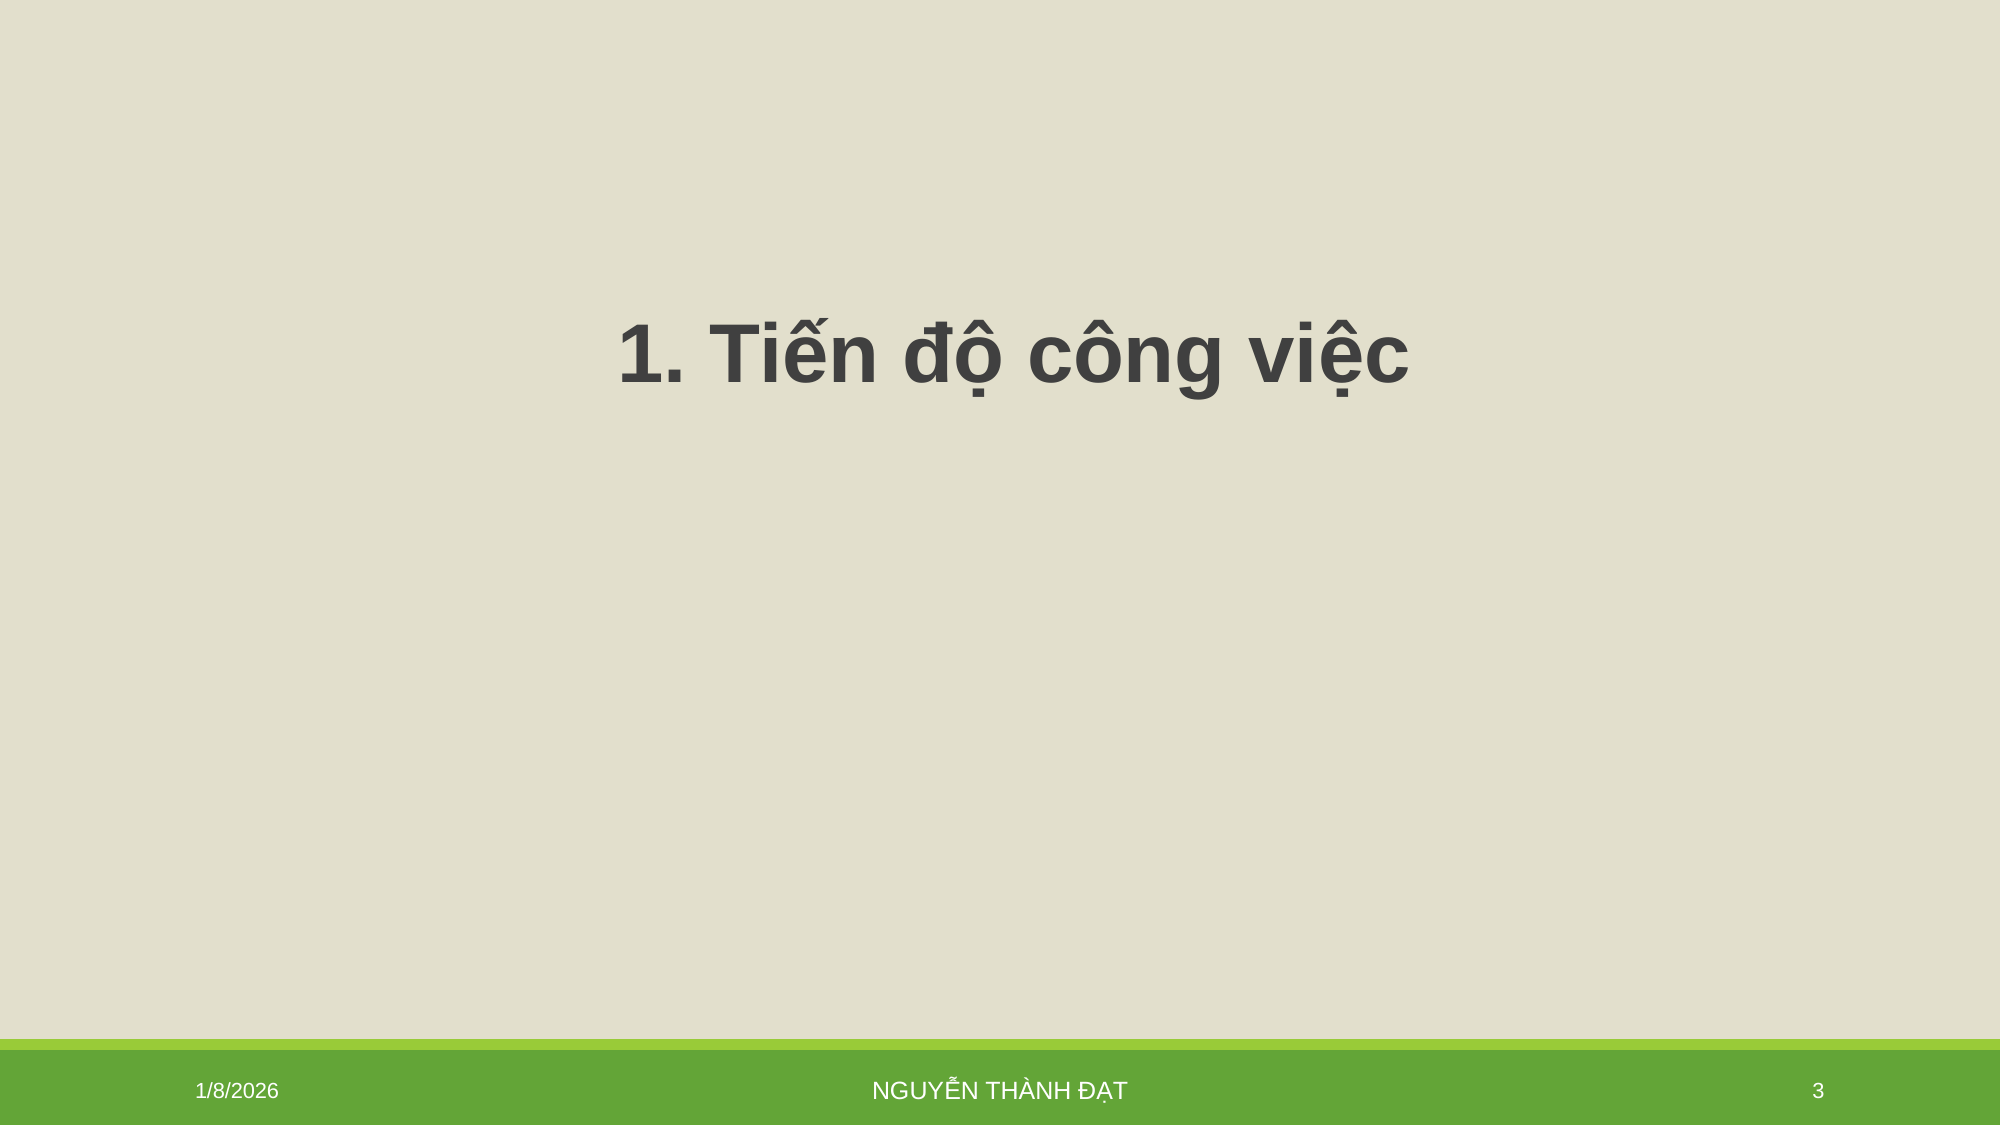

1. Tiến độ công việc
1/8/2026
Nguyễn Thành Đạt
3